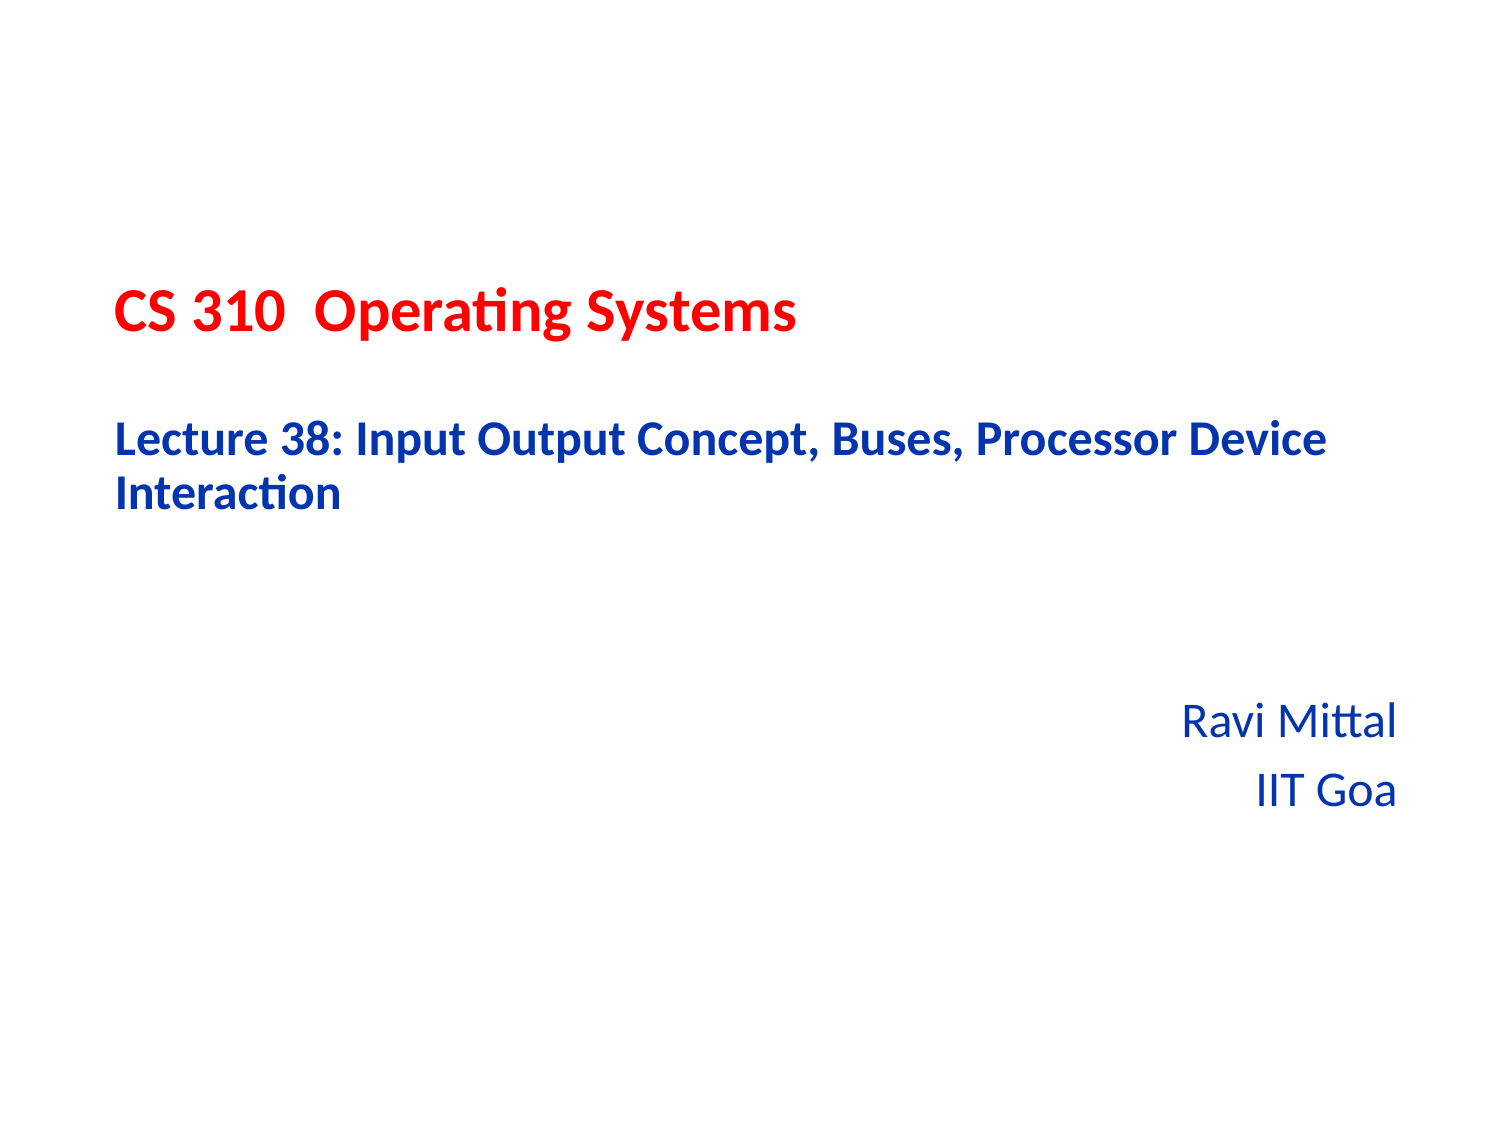

# CS 310  Operating Systems Lecture 38: Input Output Concept, Buses, Processor Device Interaction
Ravi Mittal
IIT Goa